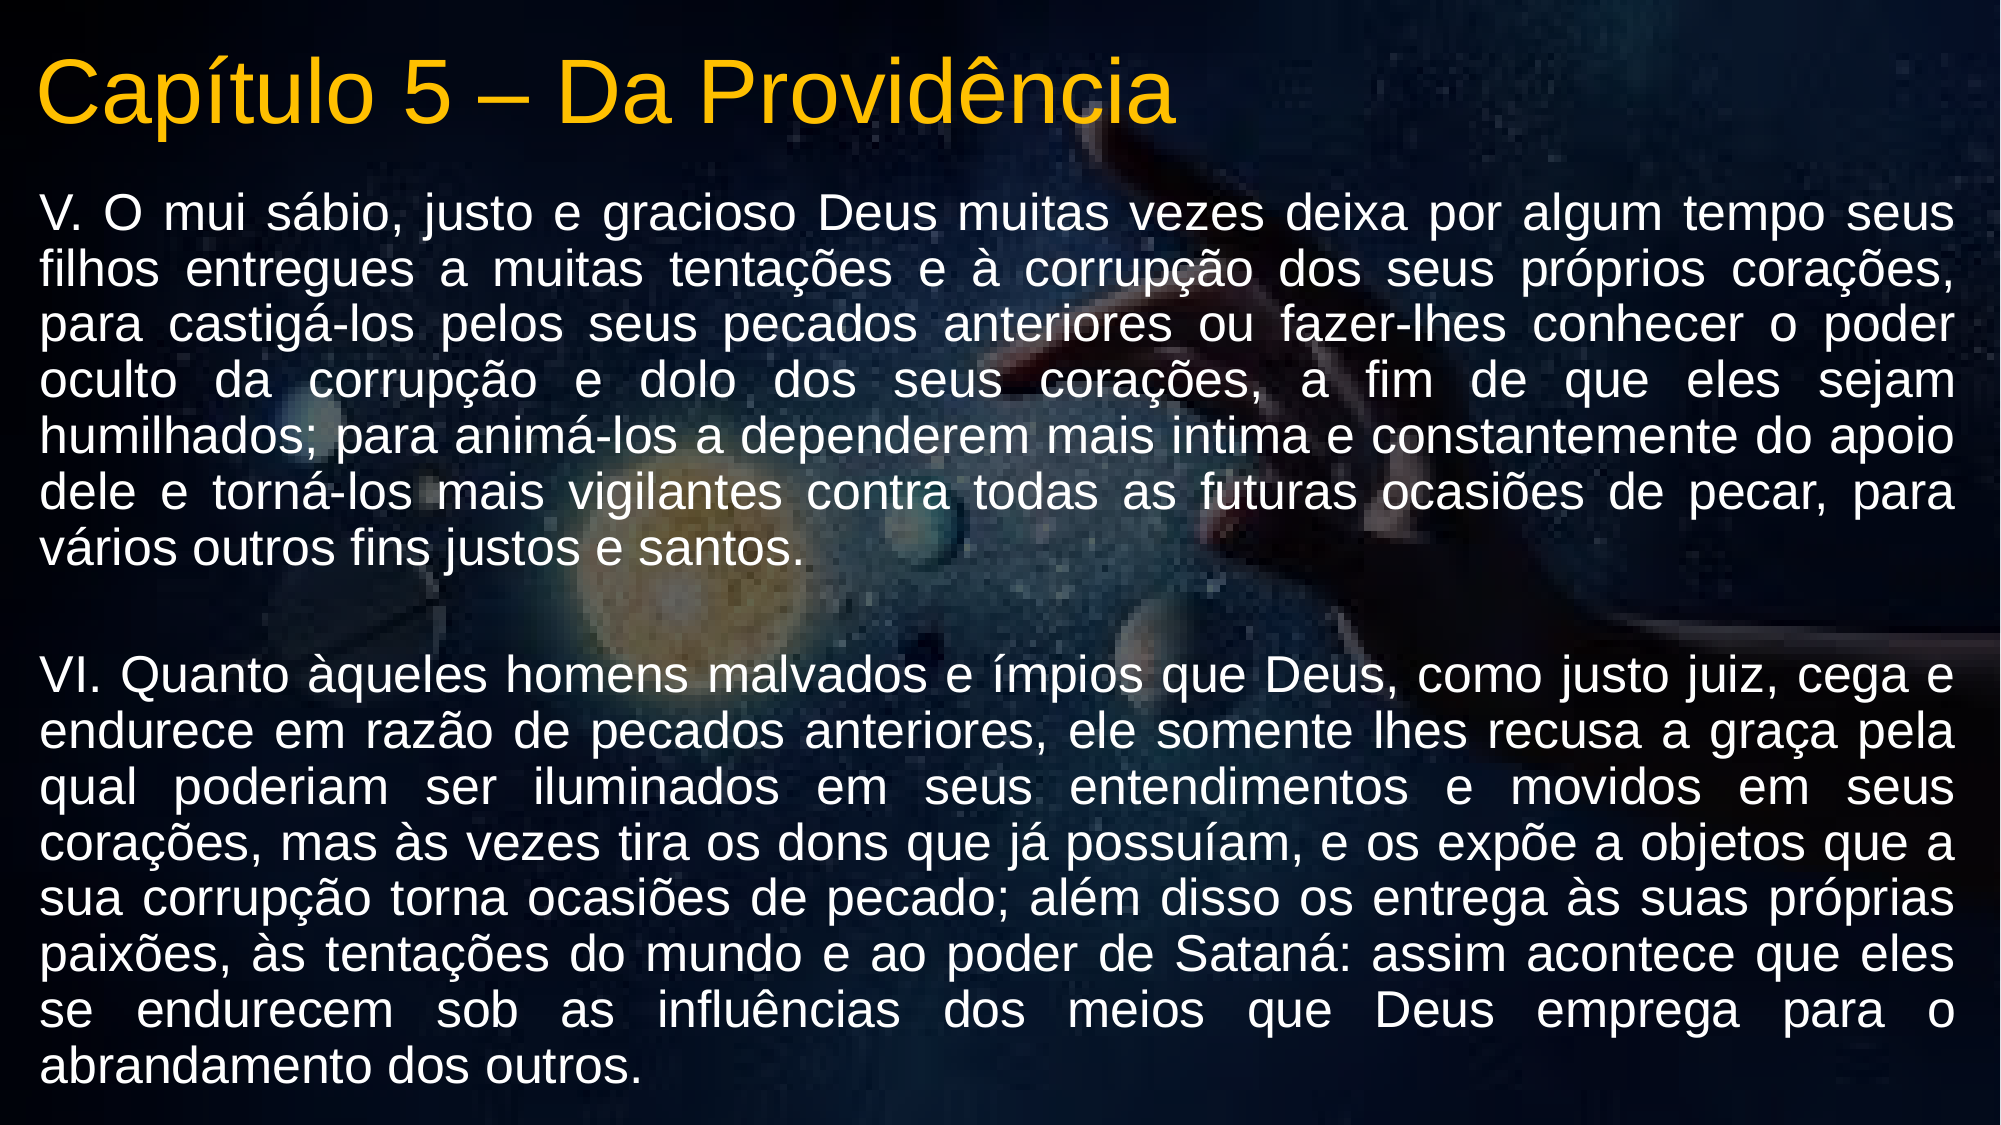

# Capítulo 5 – Da Providência
V. O mui sábio, justo e gracioso Deus muitas vezes deixa por algum tempo seus filhos entregues a muitas tentações e à corrupção dos seus próprios corações, para castigá-los pelos seus pecados anteriores ou fazer-lhes conhecer o poder oculto da corrupção e dolo dos seus corações, a fim de que eles sejam humilhados; para animá-los a dependerem mais intima e constantemente do apoio dele e torná-los mais vigilantes contra todas as futuras ocasiões de pecar, para vários outros fins justos e santos.

VI. Quanto àqueles homens malvados e ímpios que Deus, como justo juiz, cega e endurece em razão de pecados anteriores, ele somente lhes recusa a graça pela qual poderiam ser iluminados em seus entendimentos e movidos em seus corações, mas às vezes tira os dons que já possuíam, e os expõe a objetos que a sua corrupção torna ocasiões de pecado; além disso os entrega às suas próprias paixões, às tentações do mundo e ao poder de Sataná: assim acontece que eles se endurecem sob as influências dos meios que Deus emprega para o abrandamento dos outros.